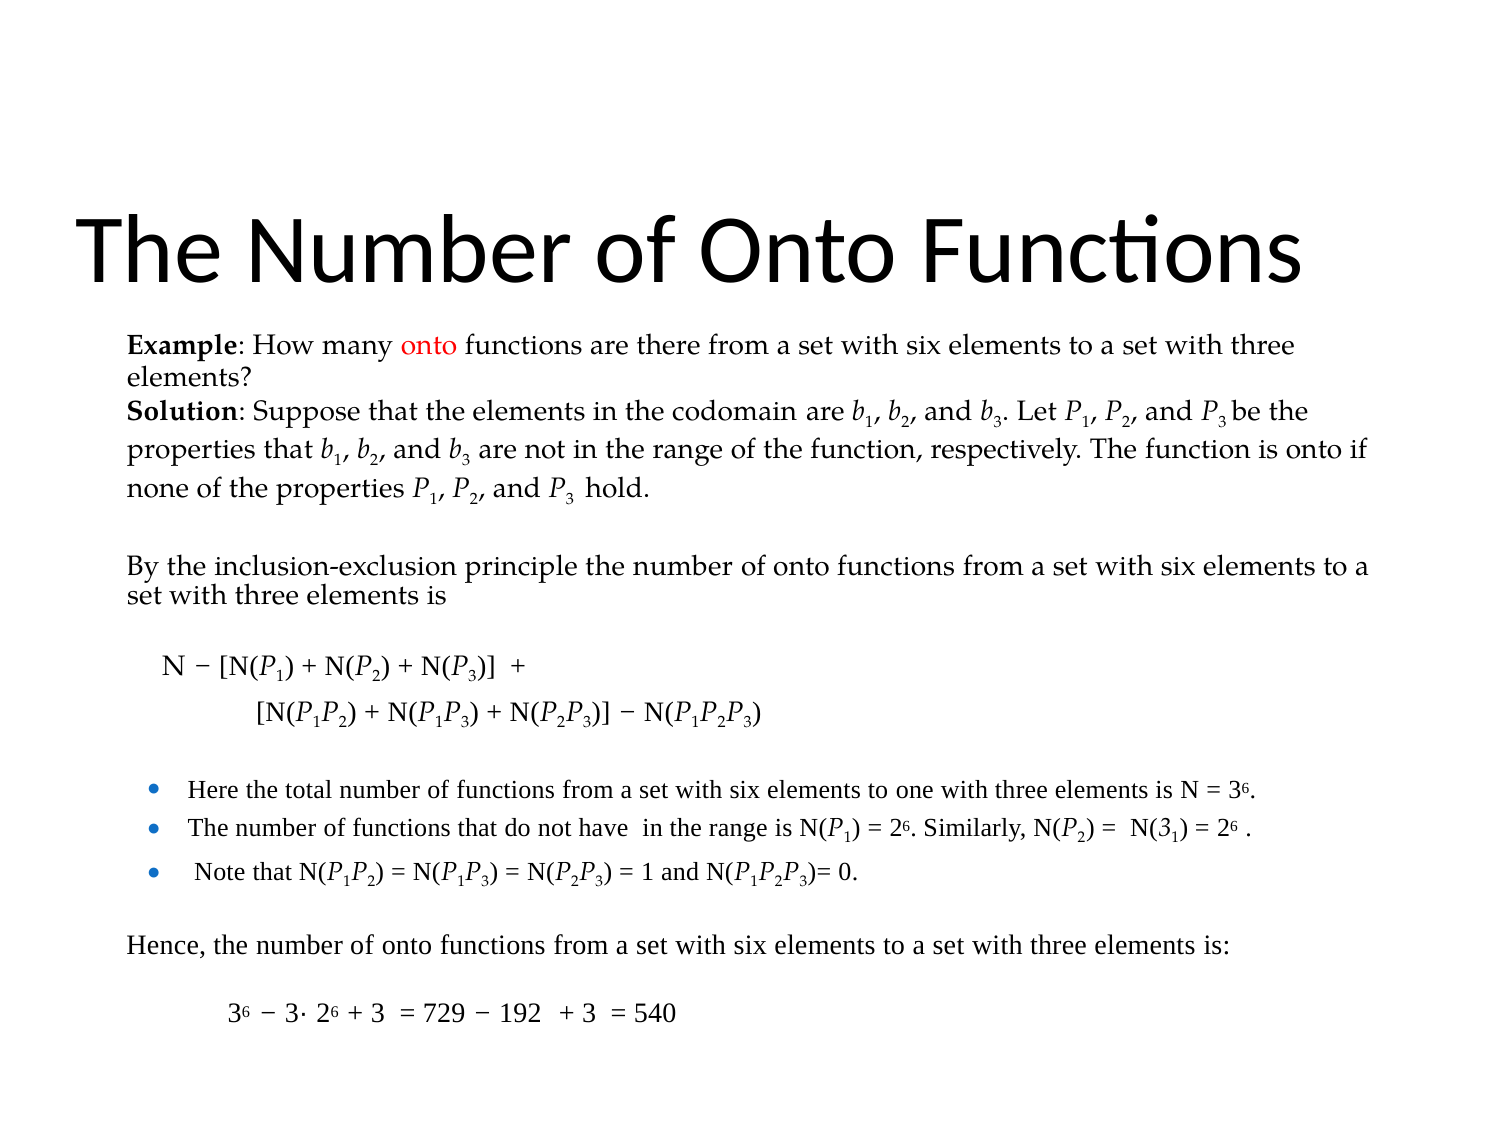

# The Number of Onto Functions
Example: How many onto functions are there from a set with six elements to a set with three  elements?
Solution: Suppose that the elements in the codomain are b1, b2, and b3. Let P1, P2, and P3 be the  properties that b1, b2, and b3 are not in the range of the function, respectively. The function is onto if  none of the properties P1, P2, and P3 hold.

By the inclusion-exclusion principle the number of onto functions from a set with six elements to a  set with three elements is

N − [N(P1) + N(P2) + N(P3)]  +
[N(P1P2) + N(P1P3) + N(P2P3)] − N(P1P2P3)

Here the total number of functions from a set with six elements to one with three elements is N = 36.
The number of functions that do not have in the range is N(P1) = 26. Similarly, N(P2) = N(31) = 26 .
Note that N(P1P2) = N(P1P3) = N(P2P3) = 1 and N(P1P2P3)= 0.
Hence, the number of onto functions from a set with six elements to a set with three elements is:  36  − 3· 26  + 3  = 729 − 192  + 3  = 540